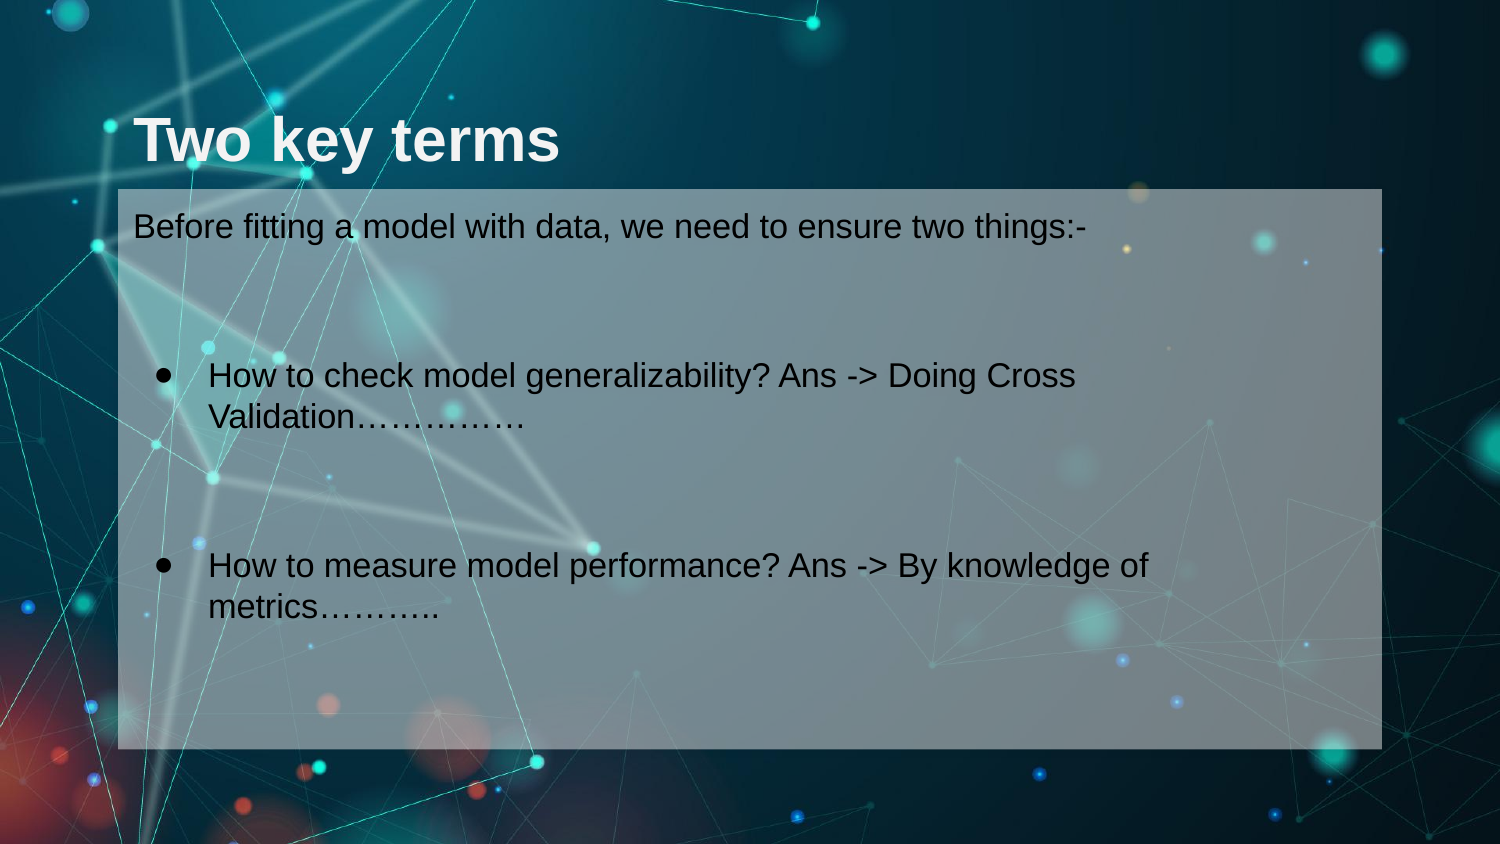

# Two key terms
Before fitting a model with data, we need to ensure two things:-

How to check model generalizability? Ans -> Doing Cross Validation……………

How to measure model performance? Ans -> By knowledge of metrics………..